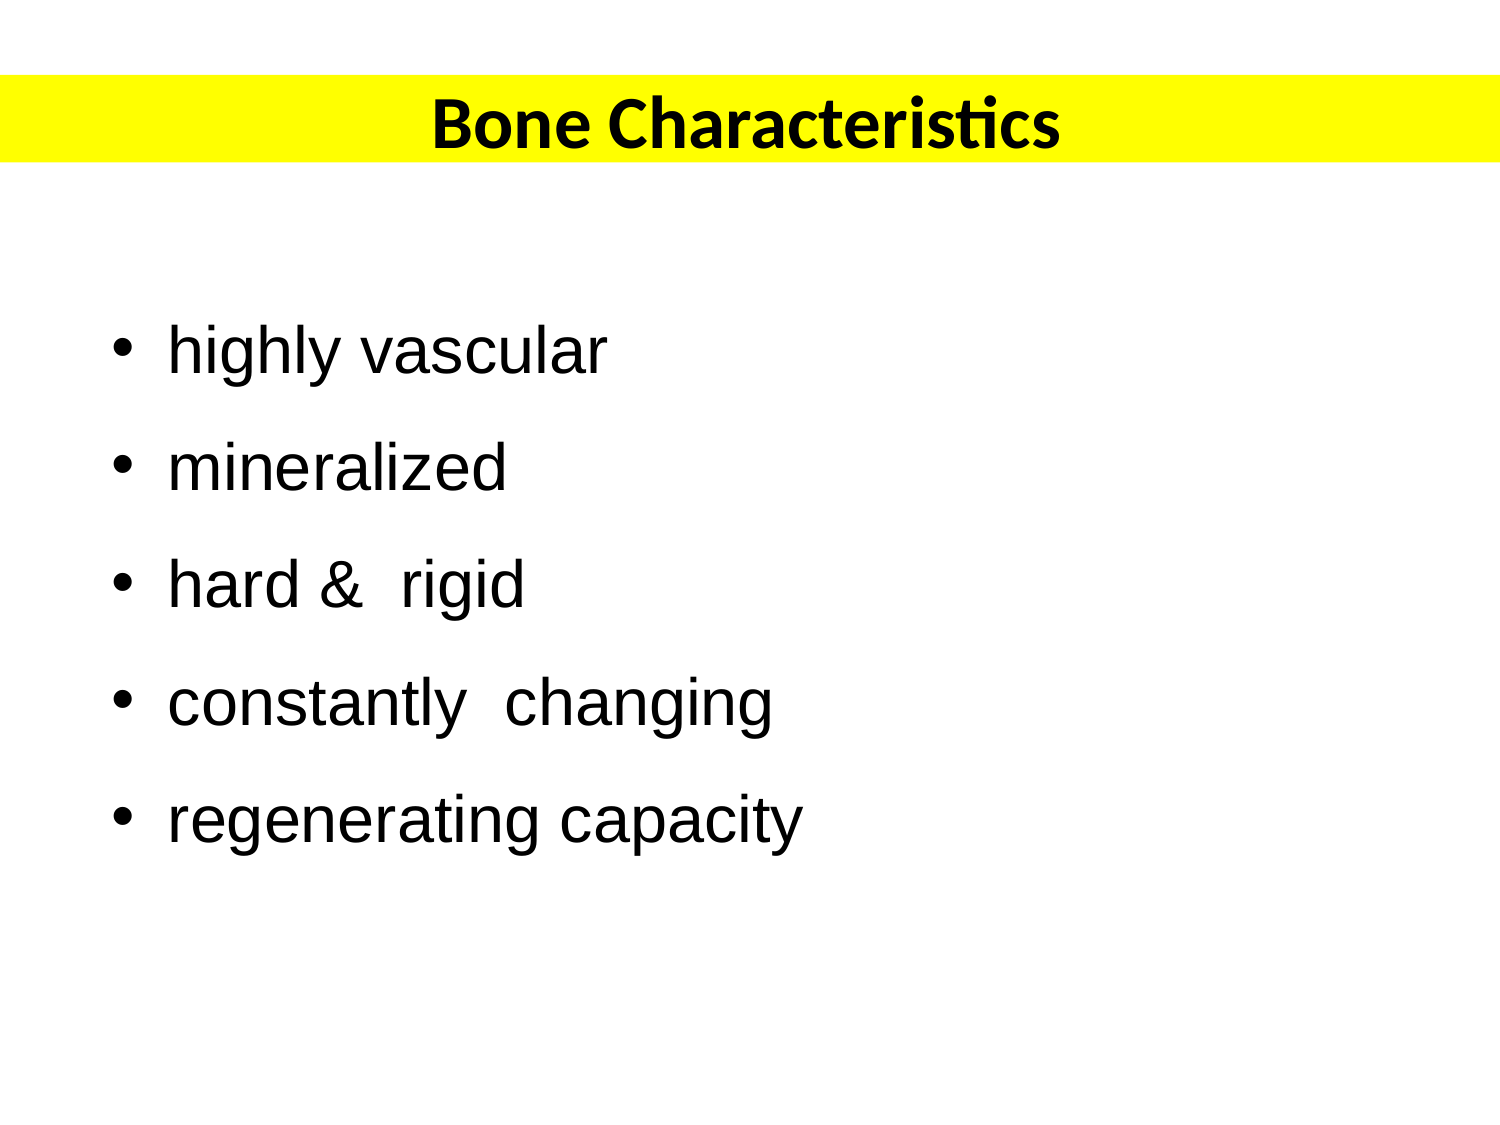

Bone Characteristics
highly vascular
mineralized
hard &  rigid
constantly  changing
regenerating capacity